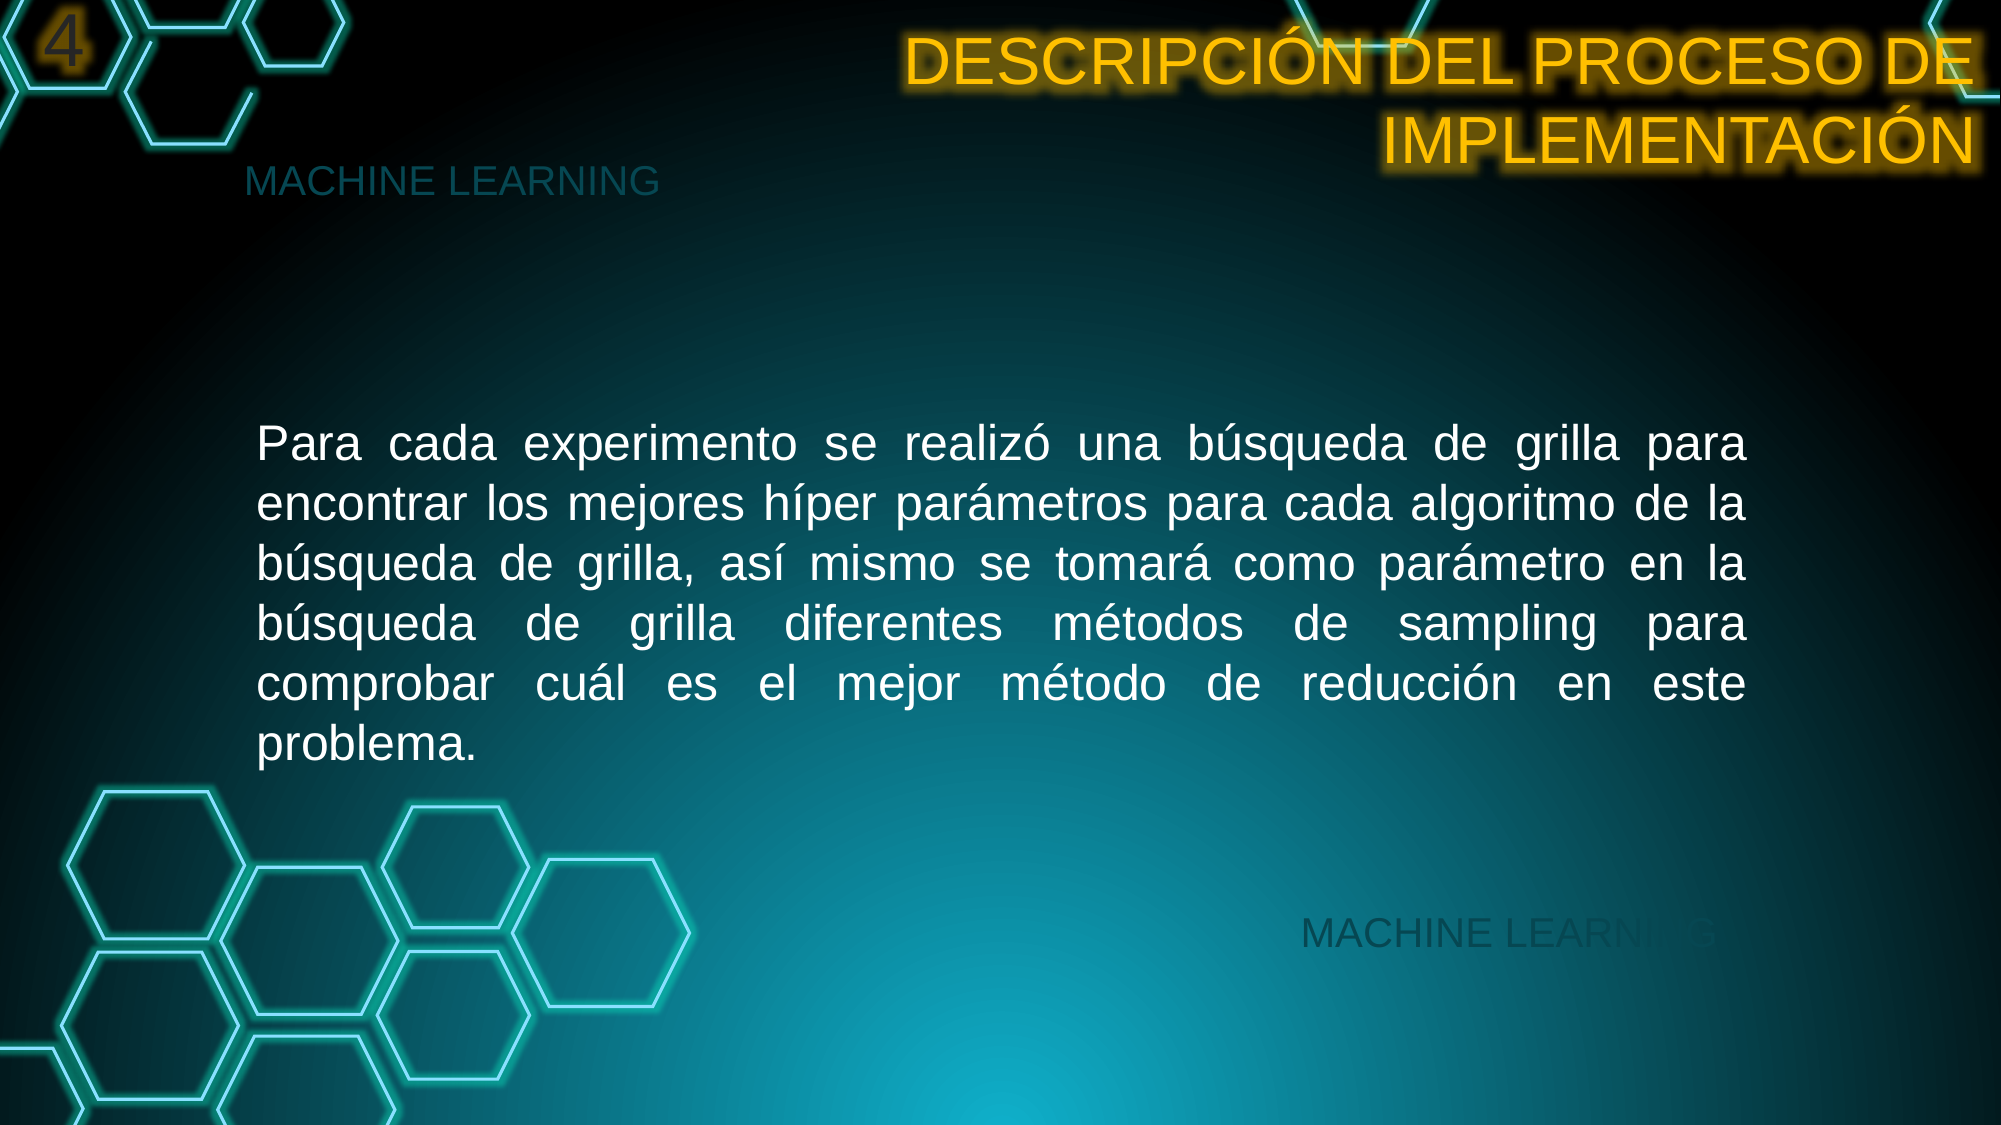

4

DESCRIPCIÓN DEL PROCESO DE IMPLEMENTACIÓN

MACHINE LEARNING

Para cada experimento se realizó una búsqueda de grilla para encontrar los mejores híper parámetros para cada algoritmo de la búsqueda de grilla, así mismo se tomará como parámetro en la búsqueda de grilla diferentes métodos de sampling para comprobar cuál es el mejor método de reducción en este problema.

MACHINE LEARNING